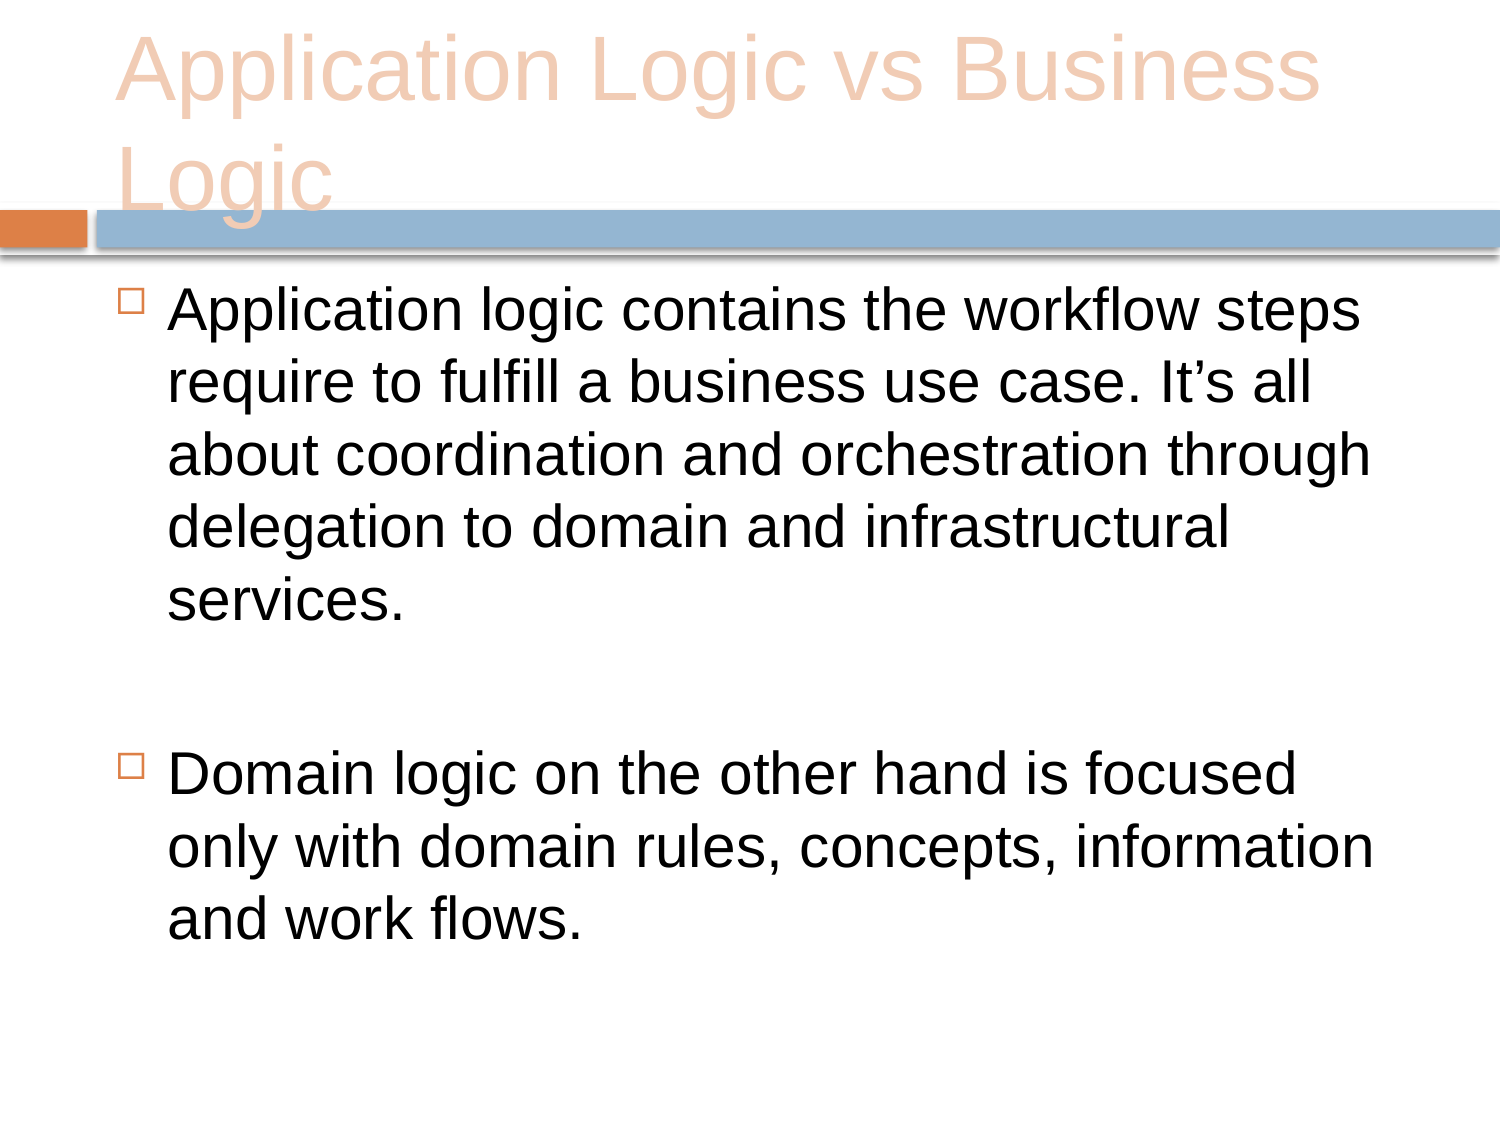

# Application Logic vs Business Logic
Application logic contains the workflow steps require to fulfill a business use case. It’s all about coordination and orchestration through delegation to domain and infrastructural services.

Domain logic on the other hand is focused only with domain rules, concepts, information and work flows.